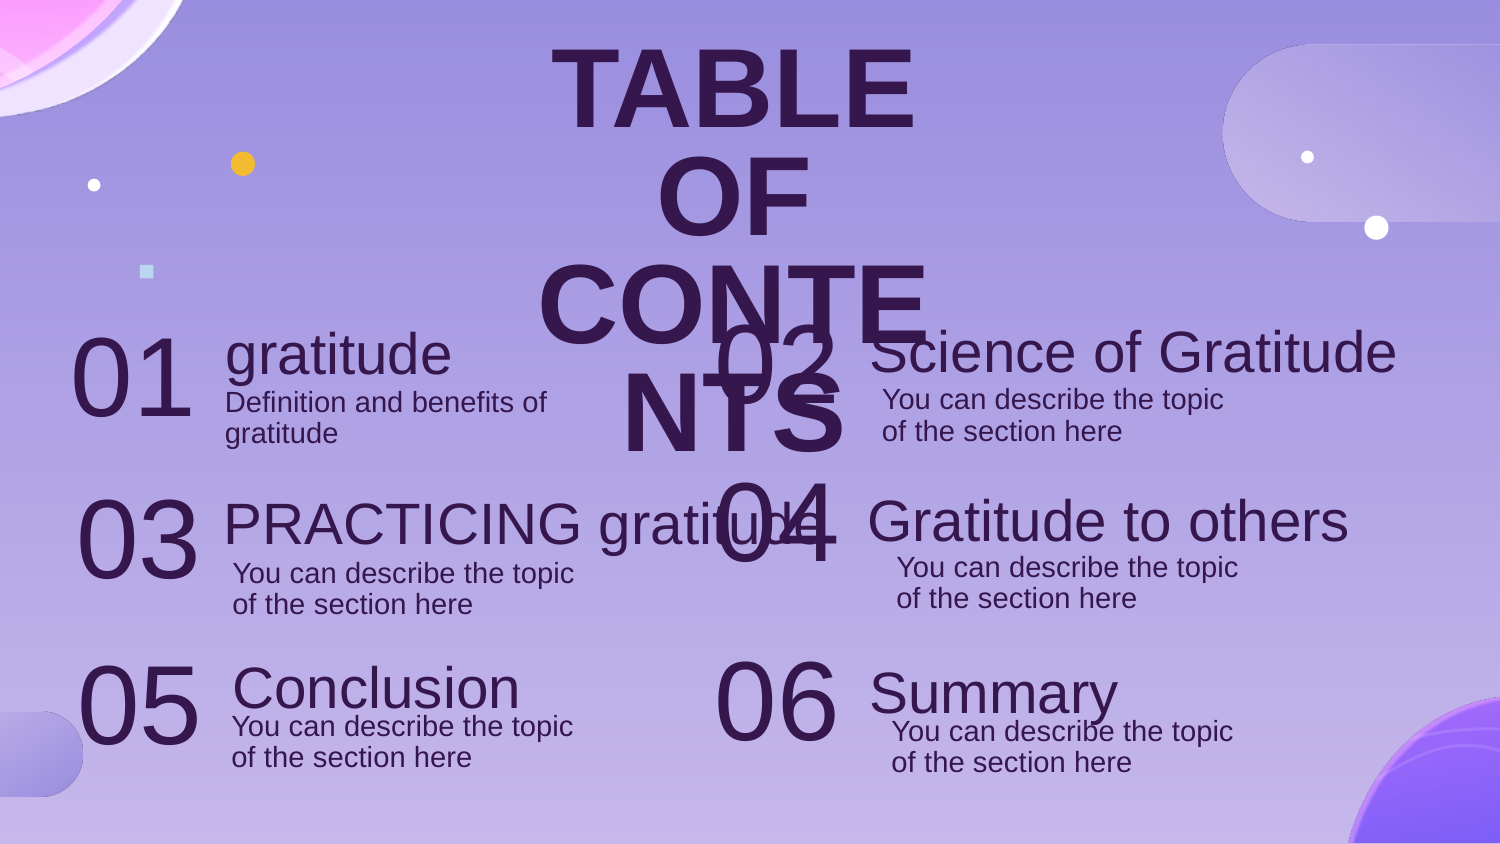

# TABLE OF CONTENTS

02
01
Science of Gratitude
gratitude
You can describe the topic of the section here
Definition and benefits of gratitude
04
03
Gratitude to others
PRACTICING gratitude
You can describe the topic of the section here
You can describe the topic of the section here
06
05
Conclusion
Summary
You can describe the topic of the section here
You can describe the topic of the section here